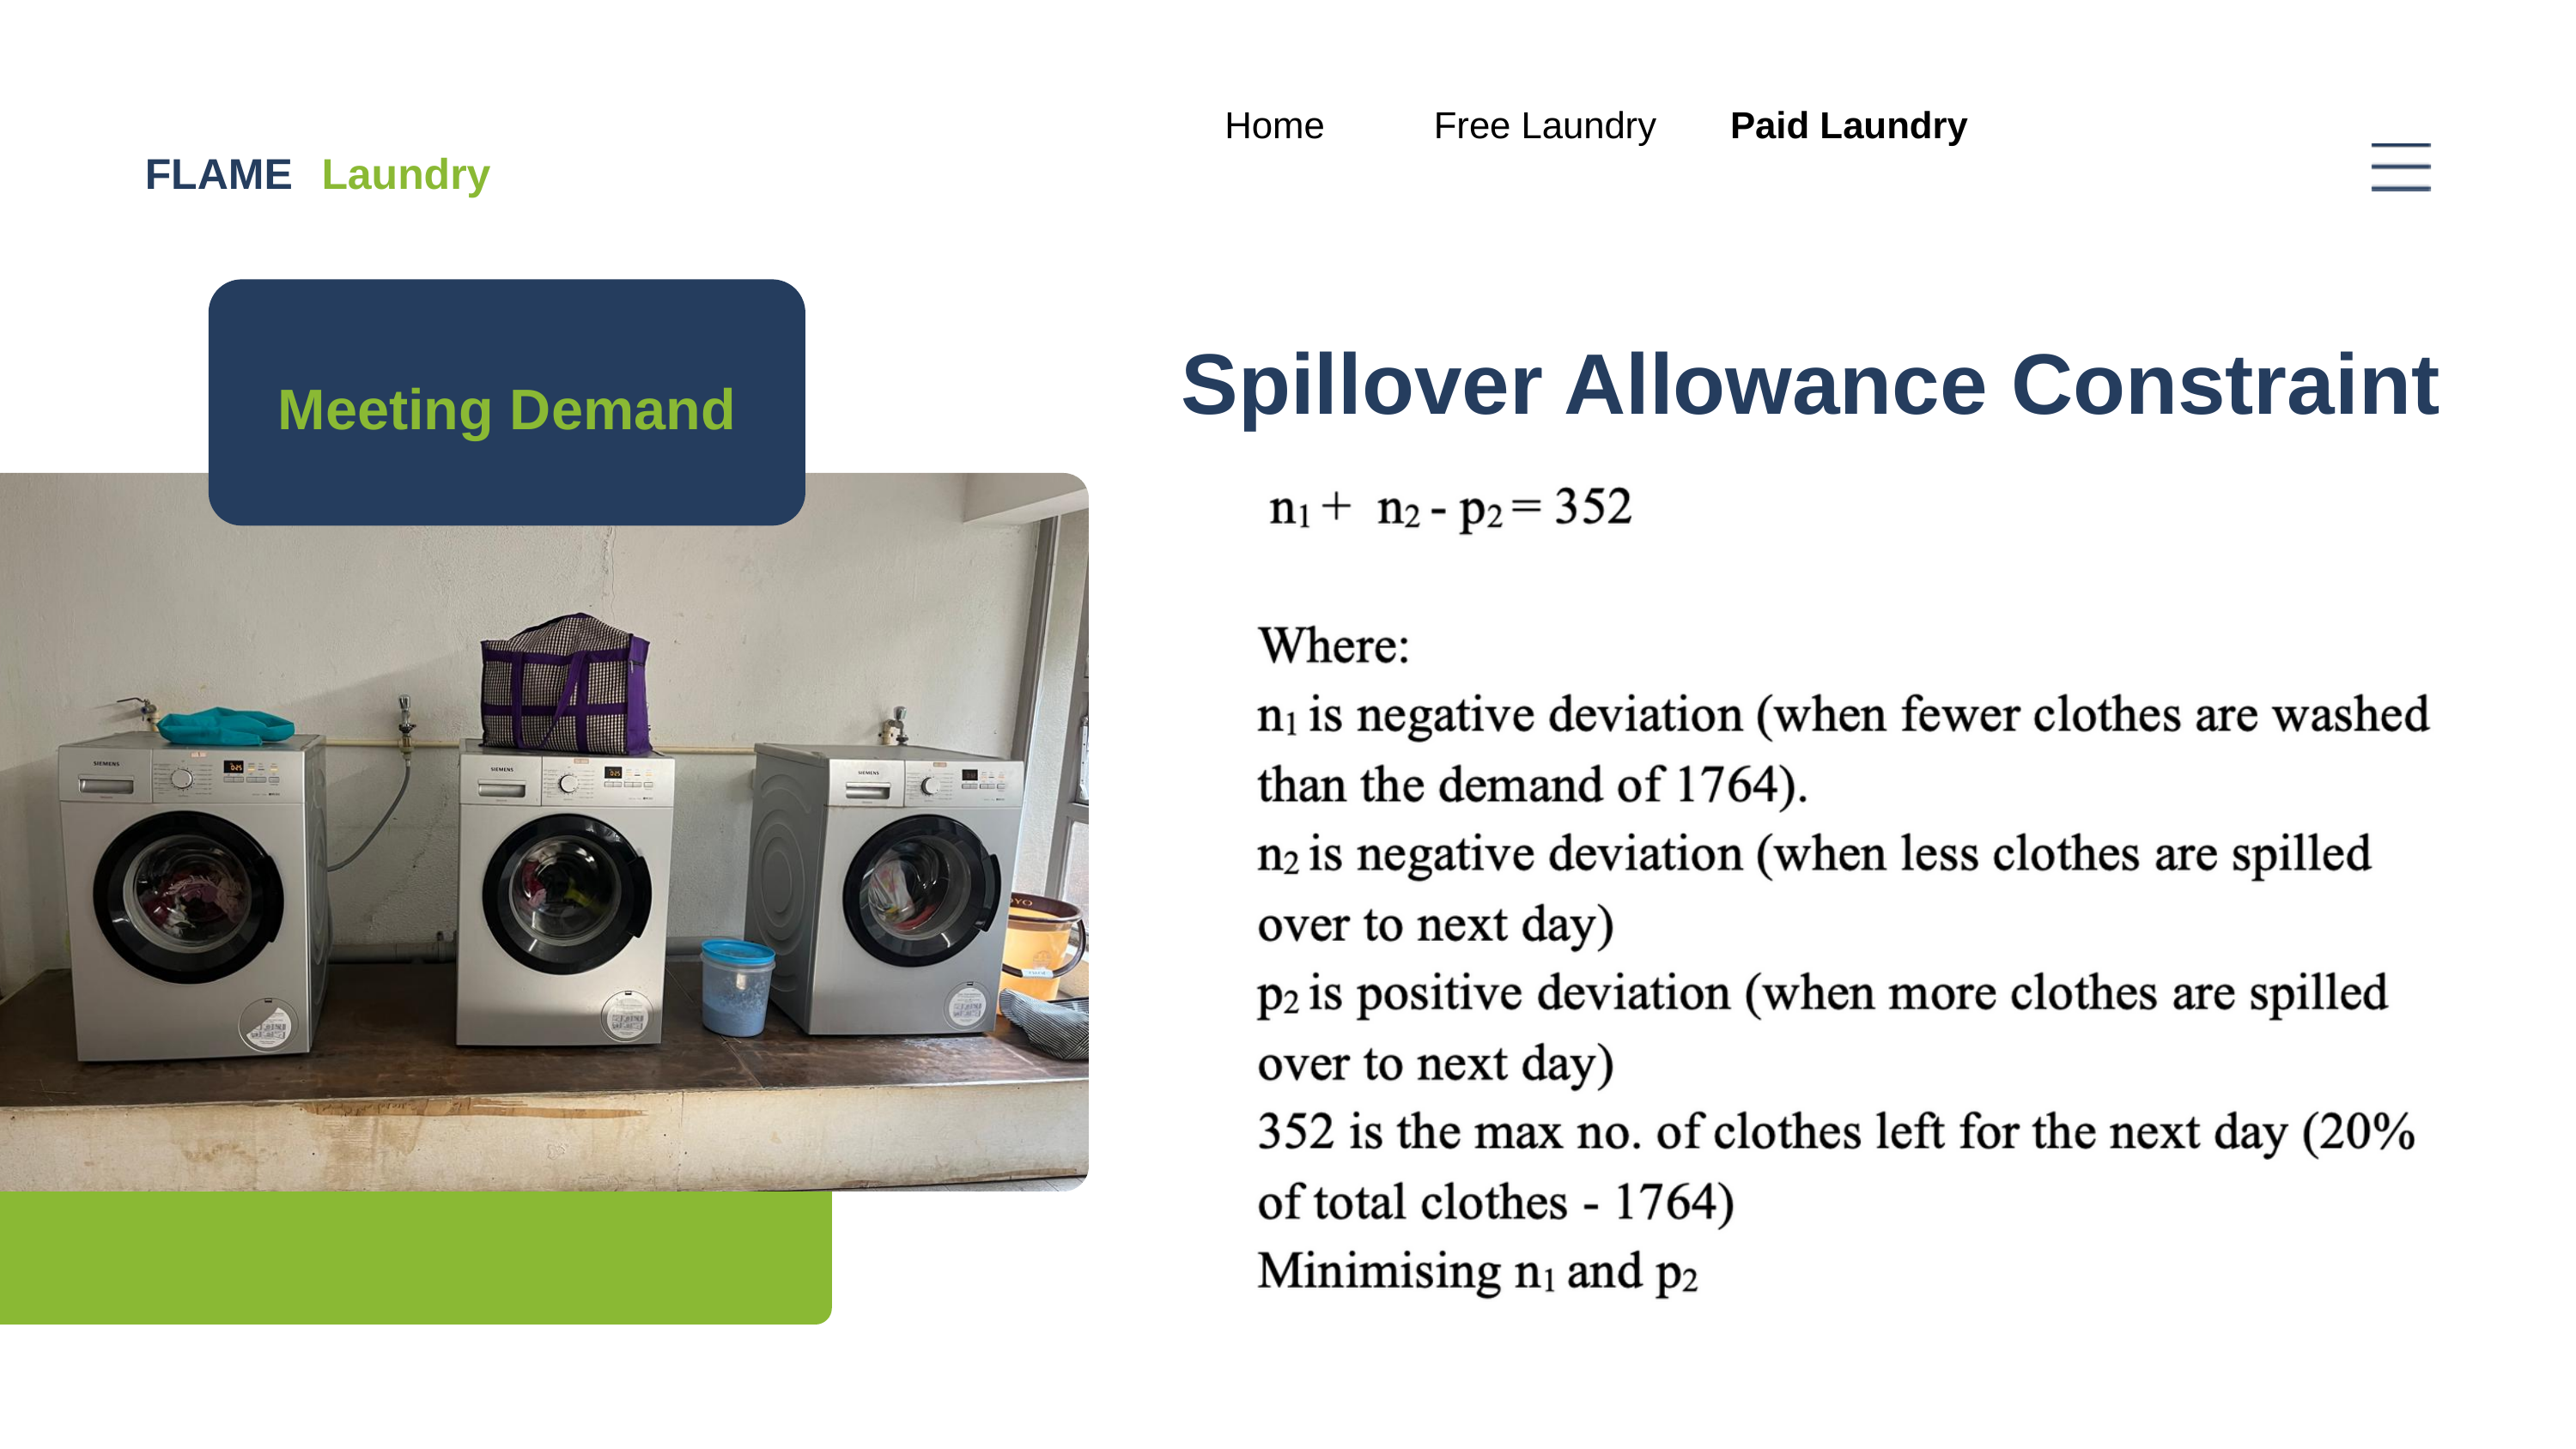

Home
Free Laundry
Paid Laundry
FLAME
Laundry

Spillover Allowance Constraint

Meeting Demand